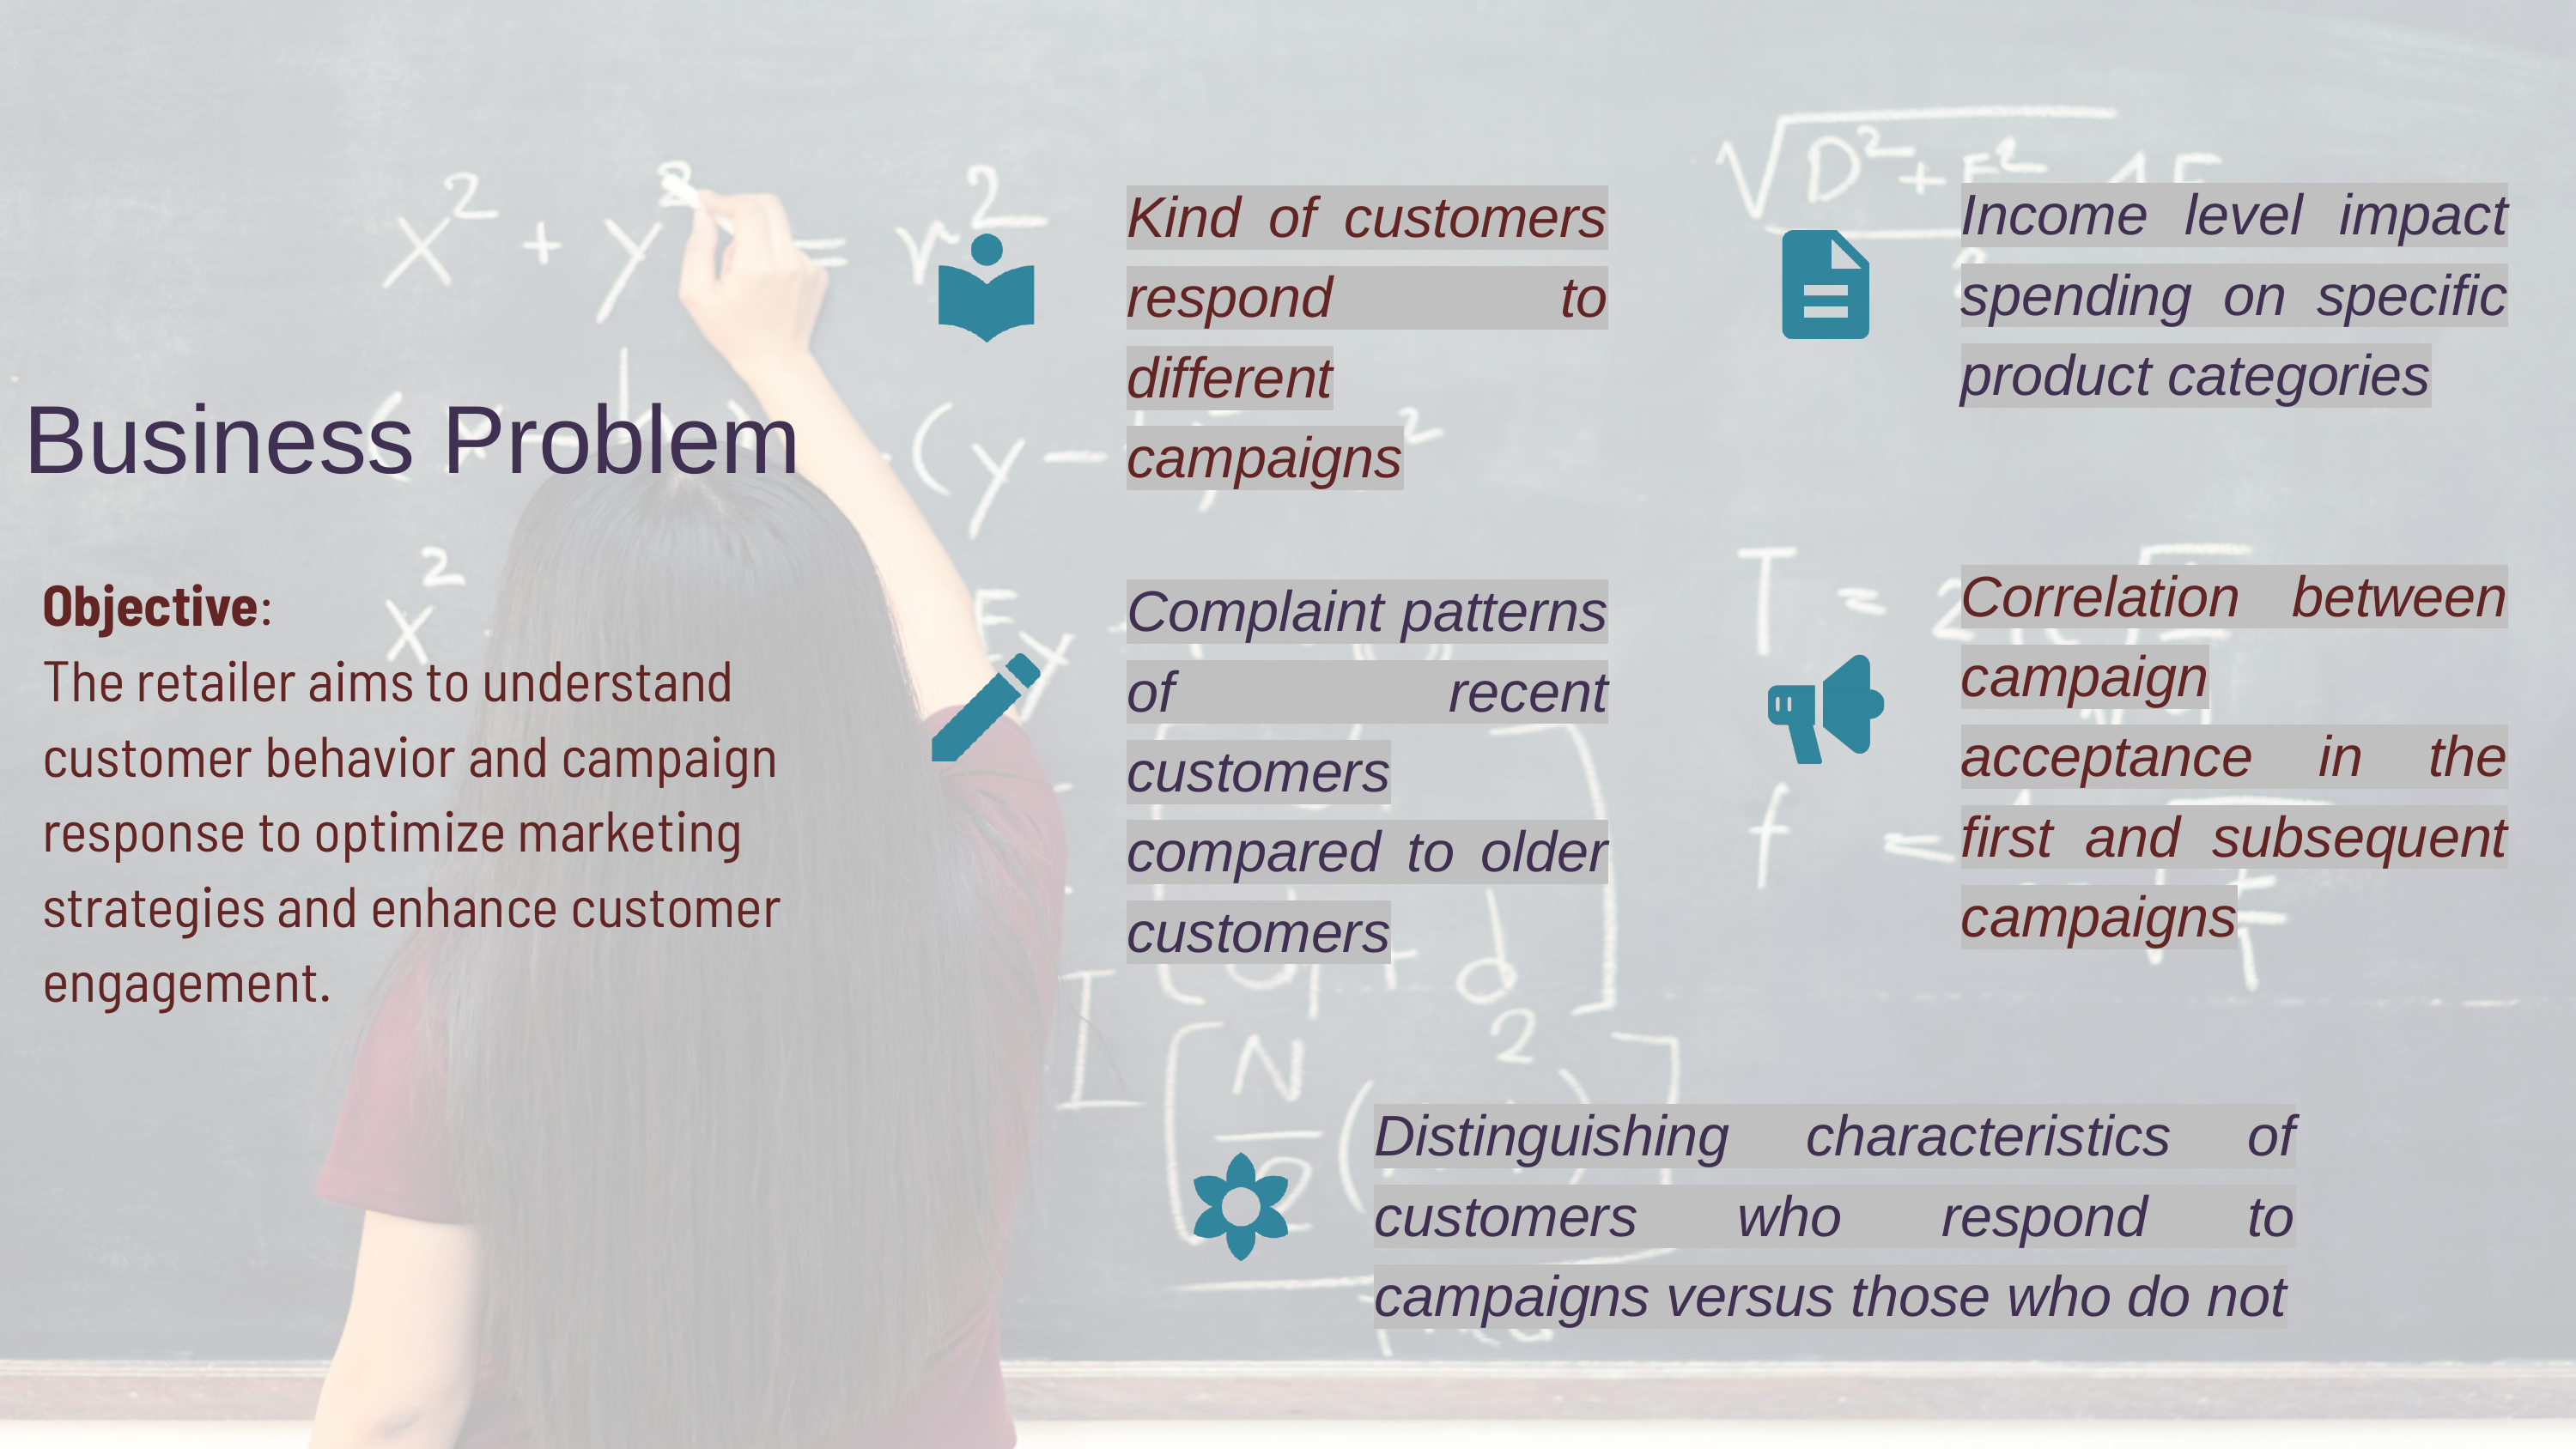

Income level impact spending on specific product categories
Kind of customers respond to different campaigns

Business Problem
Correlation between campaign acceptance in the first and subsequent campaigns
Objective:
The retailer aims to understand customer behavior and campaign response to optimize marketing strategies and enhance customer engagement.
Complaint patterns of recent customers compared to older customers

Distinguishing characteristics of customers who respond to campaigns versus those who do not